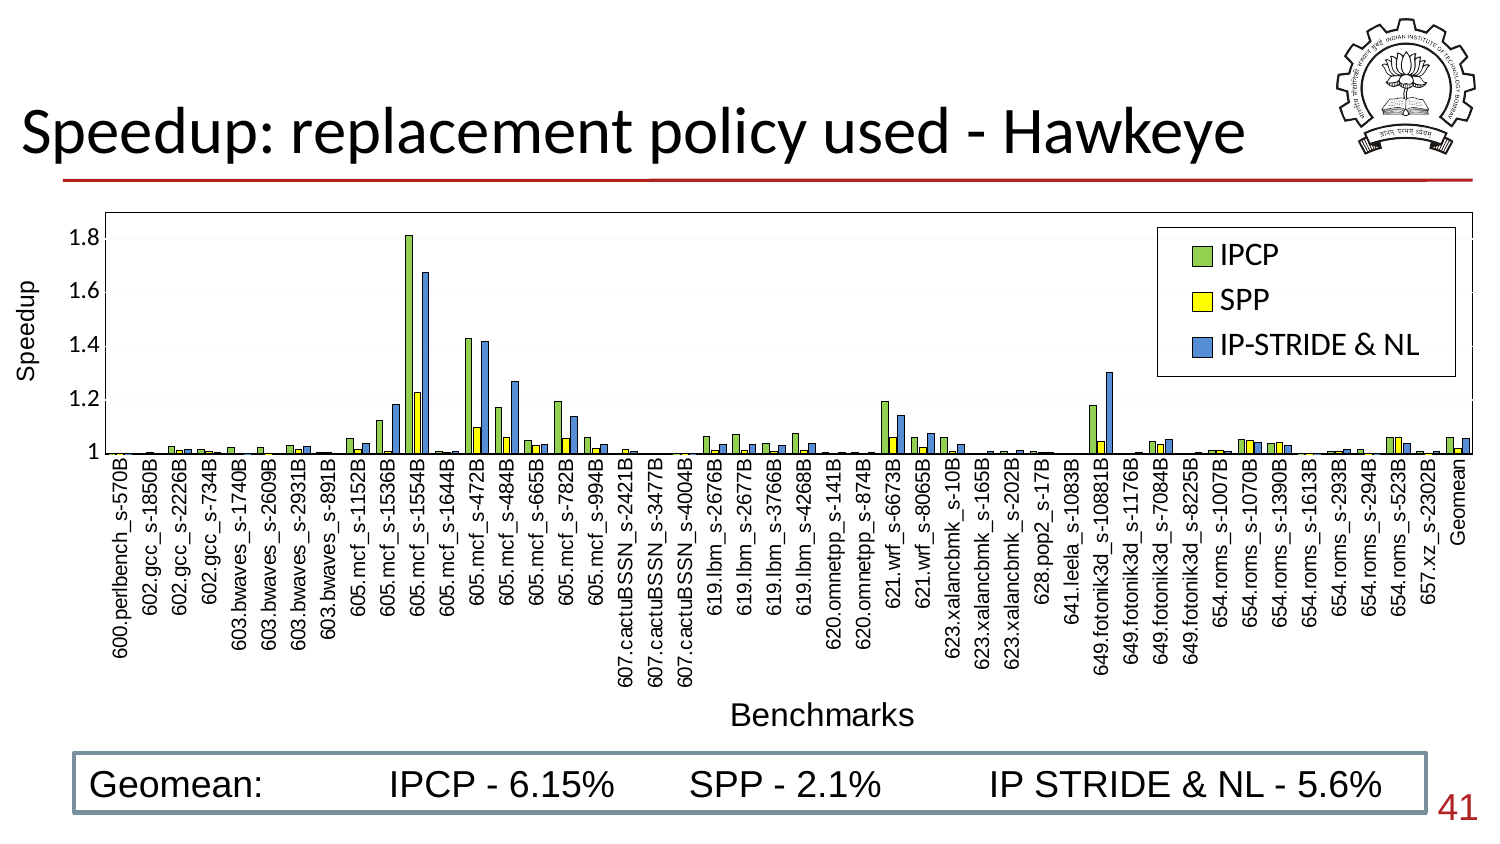

# Speedup: replacement policy used - Hawkeye

### Chart

| Category | IPCP | SPP | IP-STRIDE & NL |
|---|---|---|---|
| 600.perlbench_s-570B | 1.000889112176117 | 1.000251931741244 | 1.000369165067273 |
| 602.gcc_s-1850B | 1.002863227395786 | 1.003277123329 | 1.002276434134191 |
| 602.gcc_s-2226B | 1.025942544752065 | 1.01196304292433 | 1.015898500565201 |
| 602.gcc_s-734B | 1.017368363909697 | 1.008228438884077 | 1.00437010634262 |
| 603.bwaves_s-1740B | 1.023479924898636 | 0.9999993308713278 | 1.000000294922567 |
| 603.bwaves_s-2609B | 1.023917840279203 | 1.00000001390696 | 0.9999999029732695 |
| 603.bwaves_s-2931B | 1.029930060650327 | 1.016838197599147 | 1.026119114253559 |
| 603.bwaves_s-891B | 1.003395167228268 | 1.003520571856439 | 1.001295962379733 |
| 605.mcf_s-1152B | 1.05563415944573 | 1.016074218826721 | 1.038835022976931 |
| 605.mcf_s-1536B | 1.123493304195393 | 1.008683471408305 | 1.183518856968008 |
| 605.mcf_s-1554B | 1.812700706388449 | 1.228692372522291 | 1.674861611204163 |
| 605.mcf_s-1644B | 1.007693172888983 | 1.00511313899463 | 1.009604966774718 |
| 605.mcf_s-472B | 1.429112030223114 | 1.098587759658782 | 1.419692065079418 |
| 605.mcf_s-484B | 1.173714699861914 | 1.06210613946704 | 1.268413329966406 |
| 605.mcf_s-665B | 1.051241703360602 | 1.031016067005514 | 1.036476990035293 |
| 605.mcf_s-782B | 1.194962052213469 | 1.056701911247889 | 1.138020485112368 |
| 605.mcf_s-994B | 1.061879024378258 | 1.017915962896429 | 1.036012996664911 |
| 607.cactuBSSN_s-2421B | 0.9999995236330269 | 1.014884230436809 | 1.009938727458139 |
| 607.cactuBSSN_s-3477B | 0.999999494133376 | 0.9999998149325142 | 0.9999997870744853 |
| 607.cactuBSSN_s-4004B | 1.000000180274673 | 1.000000502479373 | 1.000000075728986 |
| 619.lbm_s-2676B | 1.065123460219785 | 1.012167027649798 | 1.034689295678445 |
| 619.lbm_s-2677B | 1.070808244391222 | 1.011966165632596 | 1.035686052621763 |
| 619.lbm_s-3766B | 1.03911669771487 | 1.009149370985476 | 1.02972931851942 |
| 619.lbm_s-4268B | 1.075379551851817 | 1.013572802372431 | 1.037148712383008 |
| 620.omnetpp_s-141B | 1.003821078827464 | 1.001841917432804 | 1.004626663076474 |
| 620.omnetpp_s-874B | 1.004714054988216 | 1.001389618545711 | 1.00481901073448 |
| 621.wrf_s-6673B | 1.19420450837291 | 1.06229280676213 | 1.143759488105885 |
| 621.wrf_s-8065B | 1.062262207948367 | 1.022353553738865 | 1.076309193934017 |
| 623.xalancbmk_s-10B | 1.062707486272976 | 1.007500368822019 | 1.034333852999367 |
| 623.xalancbmk_s-165B | 1.002566592922304 | 0.9999995807451758 | 1.008075058239455 |
| 623.xalancbmk_s-202B | 1.008747759070156 | 0.9999994037757155 | 1.01291264045261 |
| 628.pop2_s-17B | 1.009698128652328 | 1.003399070365934 | 1.003084339067166 |
| 641.leela_s-1083B | 0.9999997070310658 | 0.9999990056524086 | 0.999999276779243 |
| 649.fotonik3d_s-10881B | 1.181404853754087 | 1.045778529582097 | 1.303101611963656 |
| 649.fotonik3d_s-1176B | 1.001403383788266 | 1.002594253188703 | 1.004648111100253 |
| 649.fotonik3d_s-7084B | 1.046945009307712 | 1.033512927888434 | 1.055048797463519 |
| 649.fotonik3d_s-8225B | 1.001218350835376 | 1.002129369342862 | 1.005448718551206 |
| 654.roms_s-1007B | 1.011641779495772 | 1.011803089156942 | 1.009833764041606 |
| 654.roms_s-1070B | 1.052405252354022 | 1.05125235806049 | 1.042407858347457 |
| 654.roms_s-1390B | 1.039725510602536 | 1.042360557049708 | 1.030850055758626 |
| 654.roms_s-1613B | 1.000535351417983 | 1.000488974192458 | 1.000493411306527 |
| 654.roms_s-293B | 1.009750521197304 | 1.00960228696814 | 1.016778624656445 |
| 654.roms_s-294B | 1.016767174103032 | 1.000000303371292 | 1.000831622820154 |
| 654.roms_s-523B | 1.060417816252053 | 1.061762731605431 | 1.037291557876494 |
| 657.xz_s-2302B | 1.0077440539478 | 1.0003758458139 | 1.007812848466765 |
| Geomean | 1.061493695953223 | 1.021362331154931 | 1.056252497421369 |
Geomean:	IPCP - 6.15%	SPP - 2.1%	IP STRIDE & NL - 5.6%
41